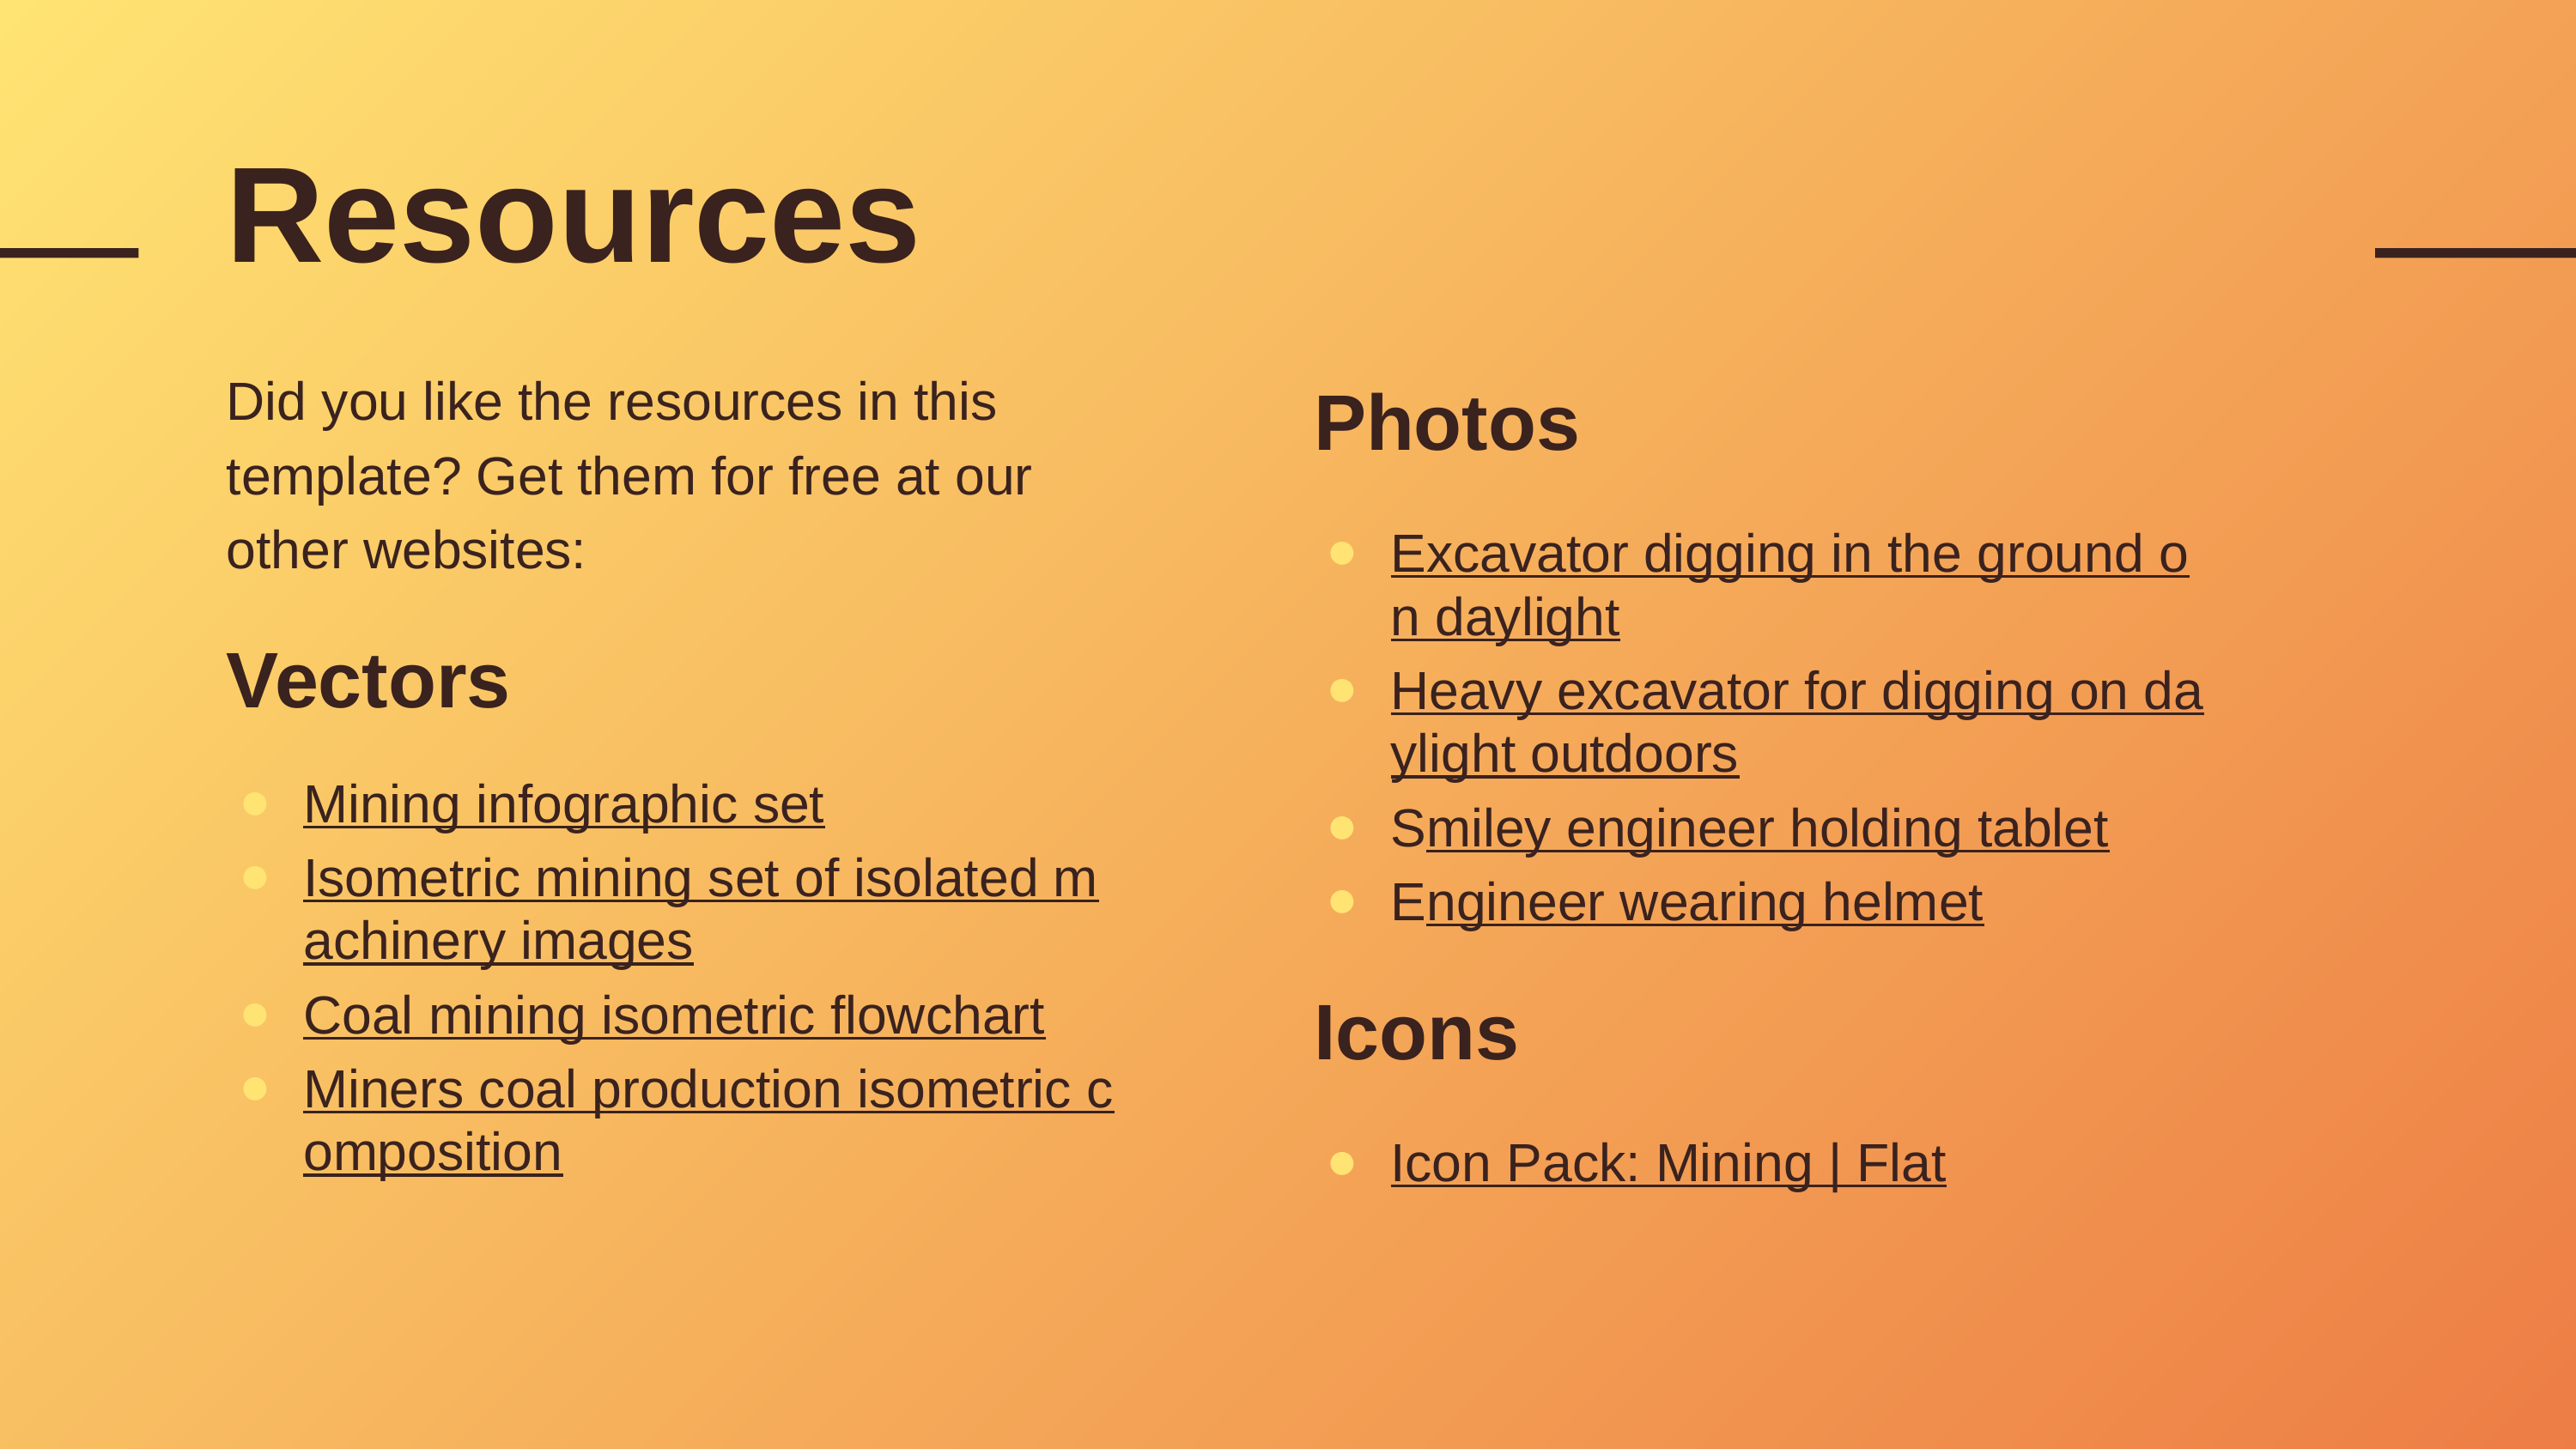

# Resources
Did you like the resources in this template? Get them for free at our other websites:
Vectors
Mining infographic set
Isometric mining set of isolated machinery images
Coal mining isometric flowchart
Miners coal production isometric composition
Photos
Excavator digging in the ground on daylight
Heavy excavator for digging on daylight outdoors
Smiley engineer holding tablet
Engineer wearing helmet
Icons
Icon Pack: Mining | Flat